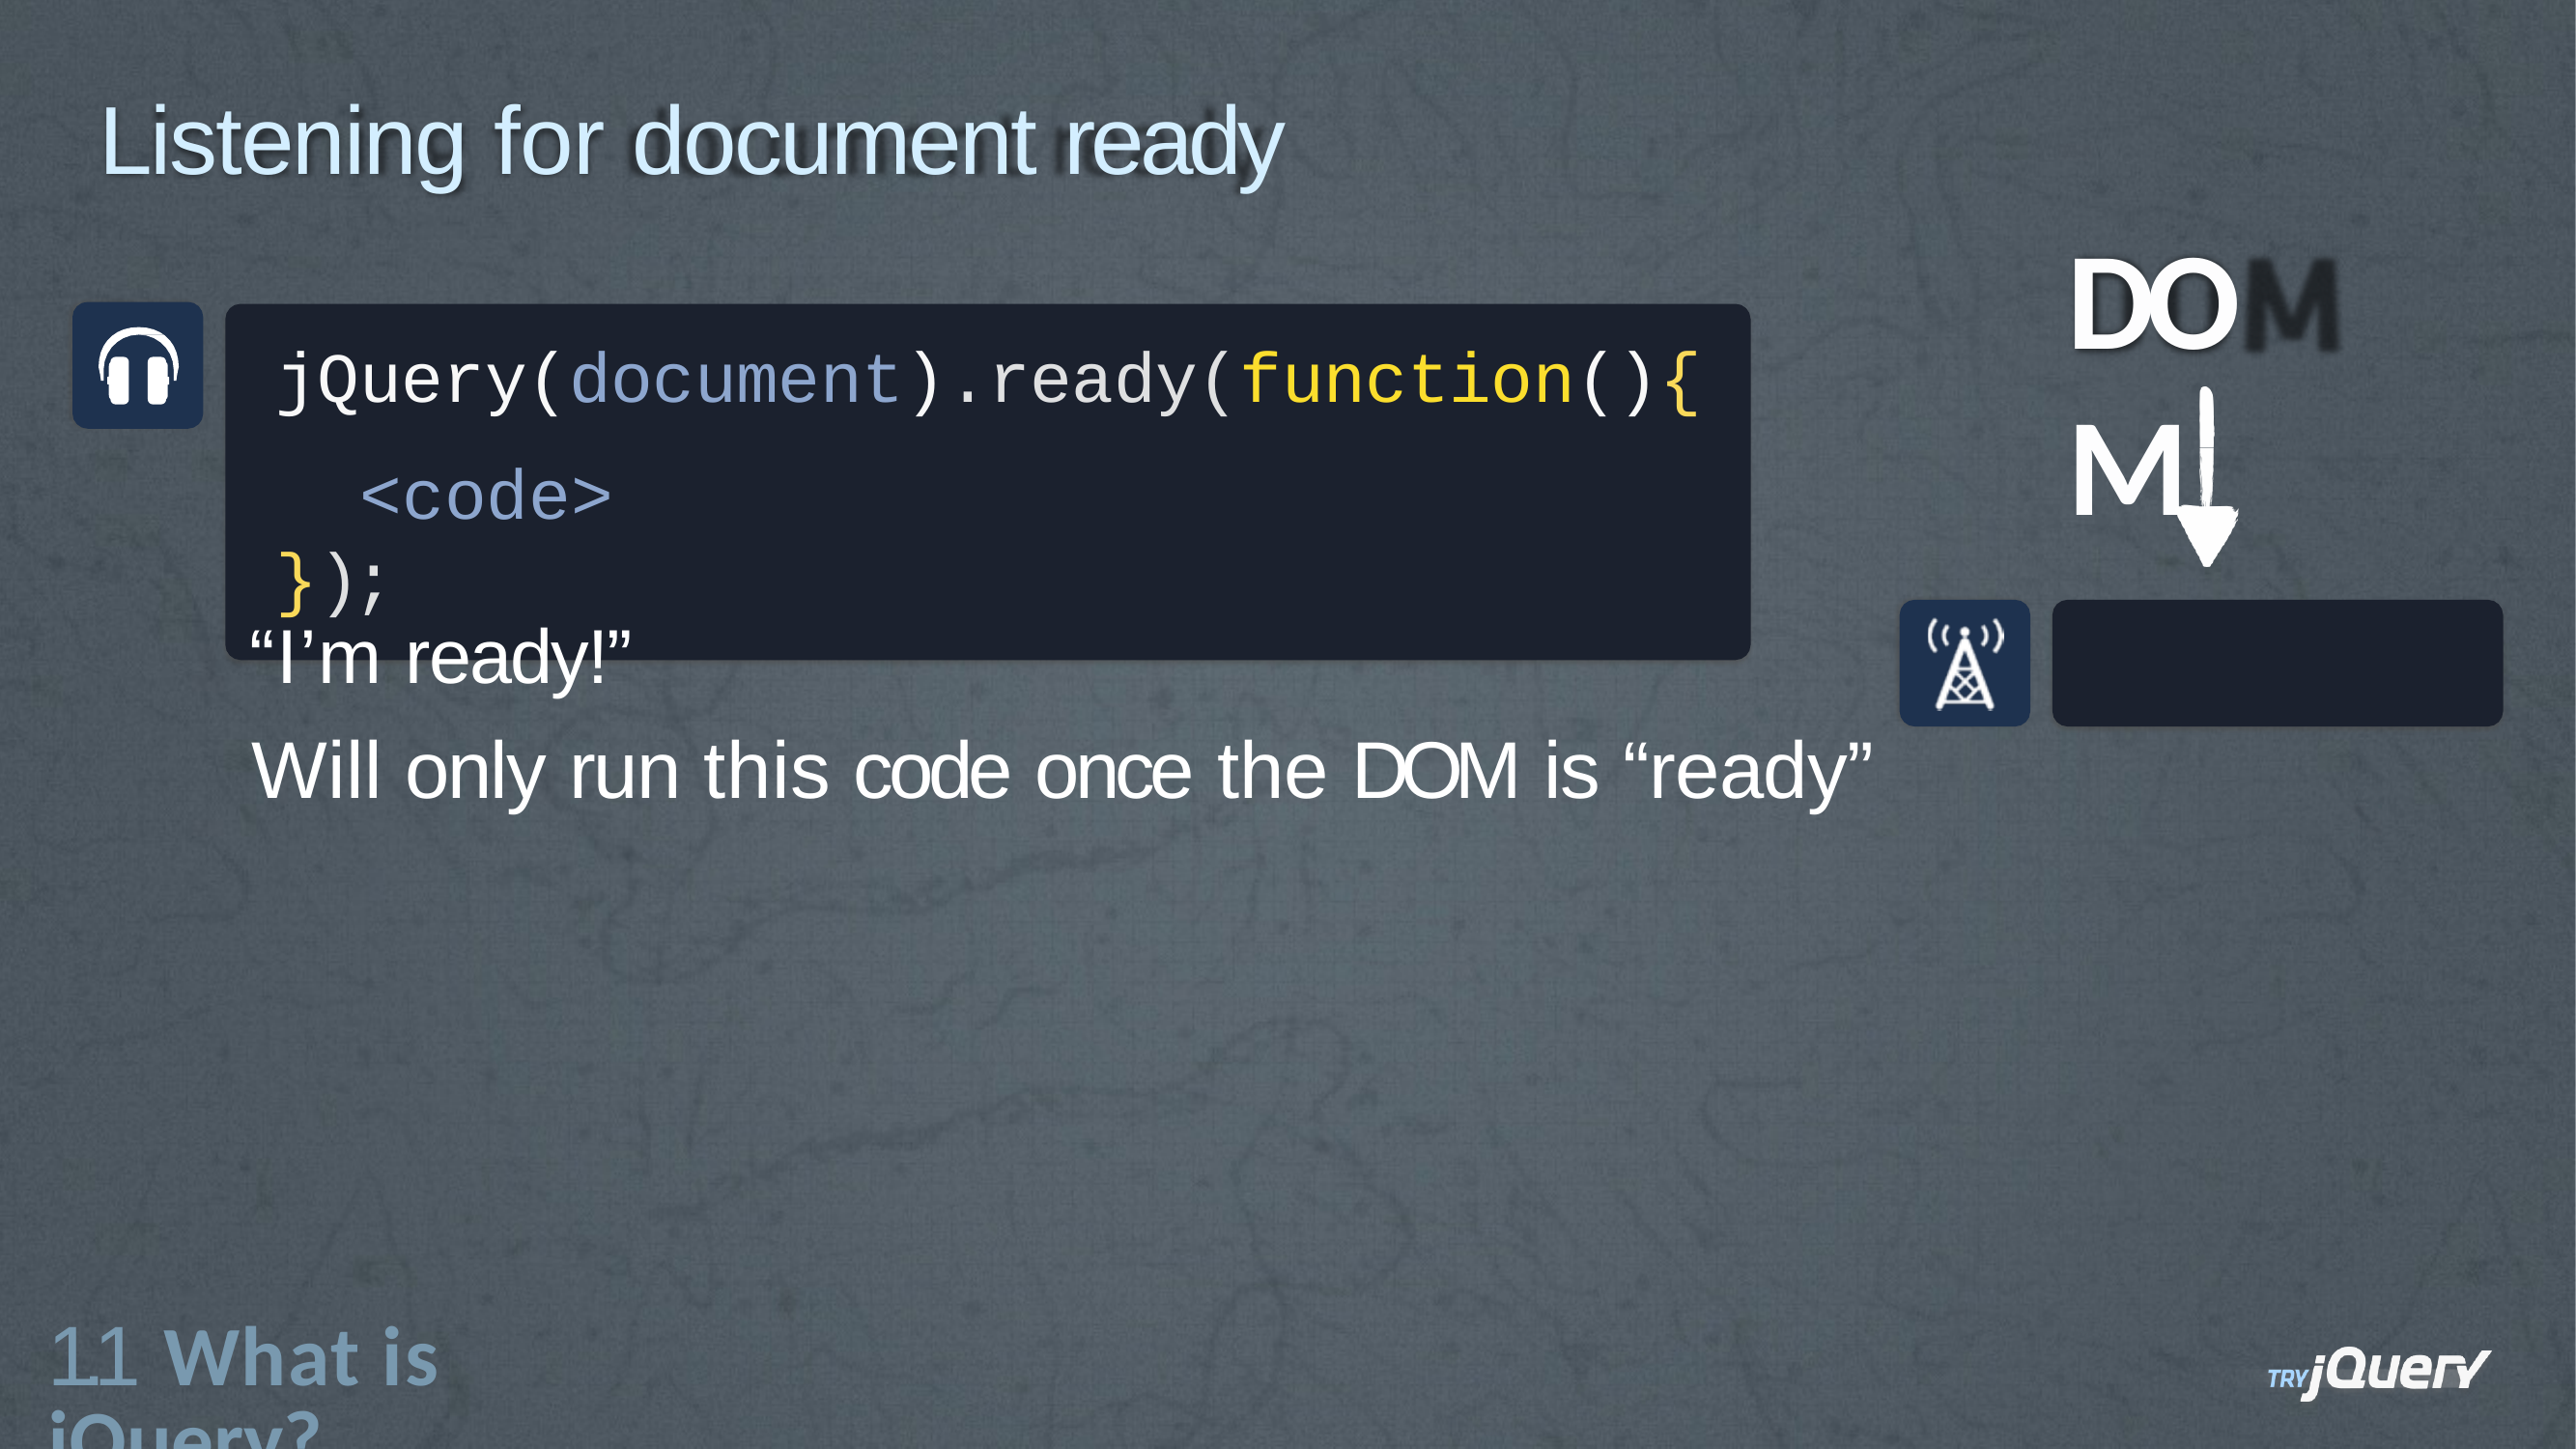

# Listening for document ready

DOM

jQuery(document).ready(function(){
<code>
});

“I’m ready!”
Will only run this code once the DOM is “ready”

1.1  What is jQuery?